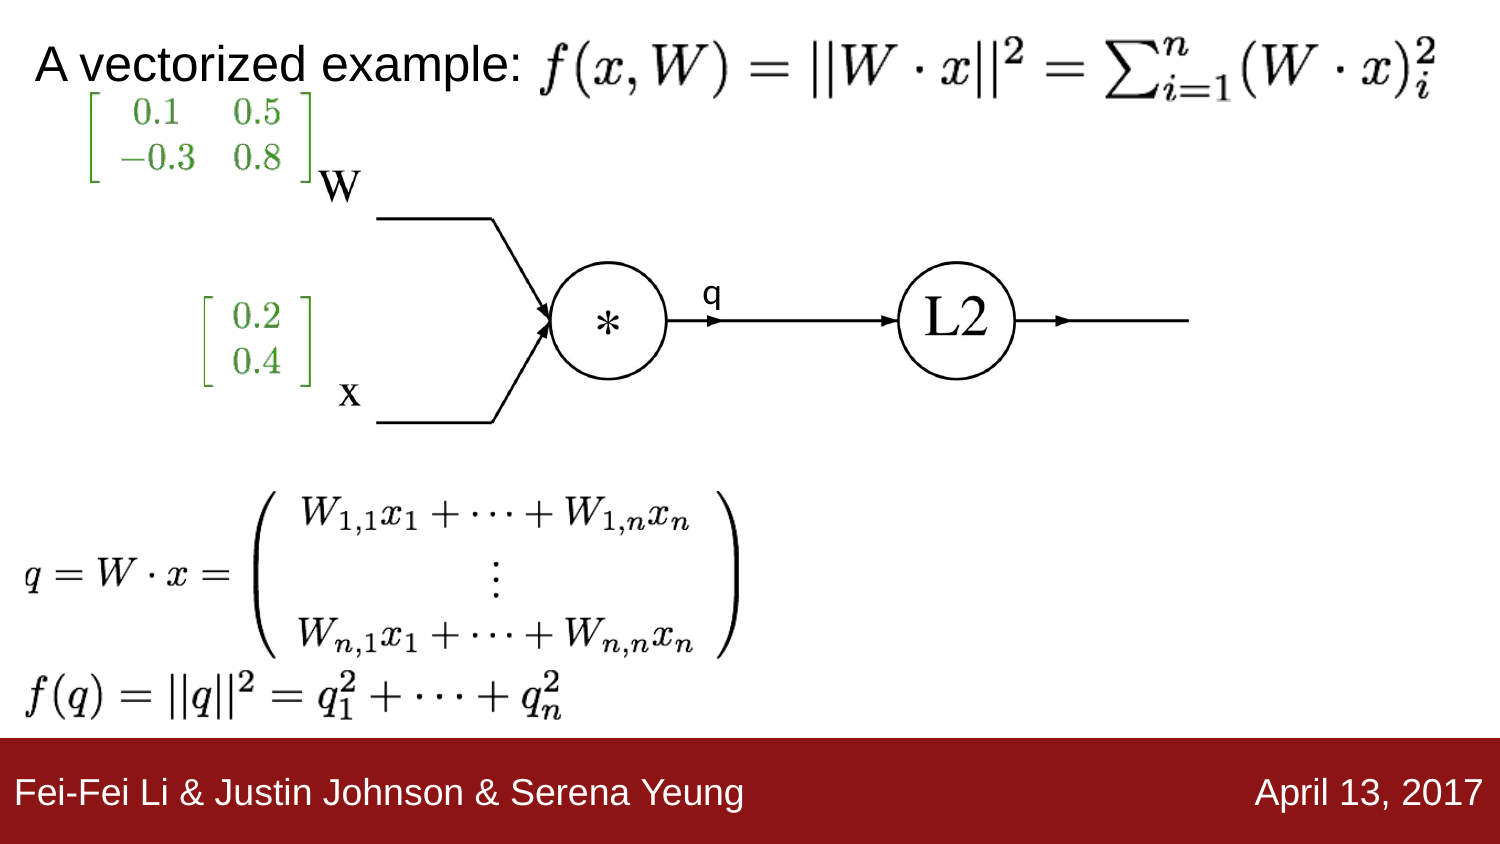

# A vectorized example:

q

Fei-Fei Li & Justin Johnson & Serena Yeung
April 13, 2017